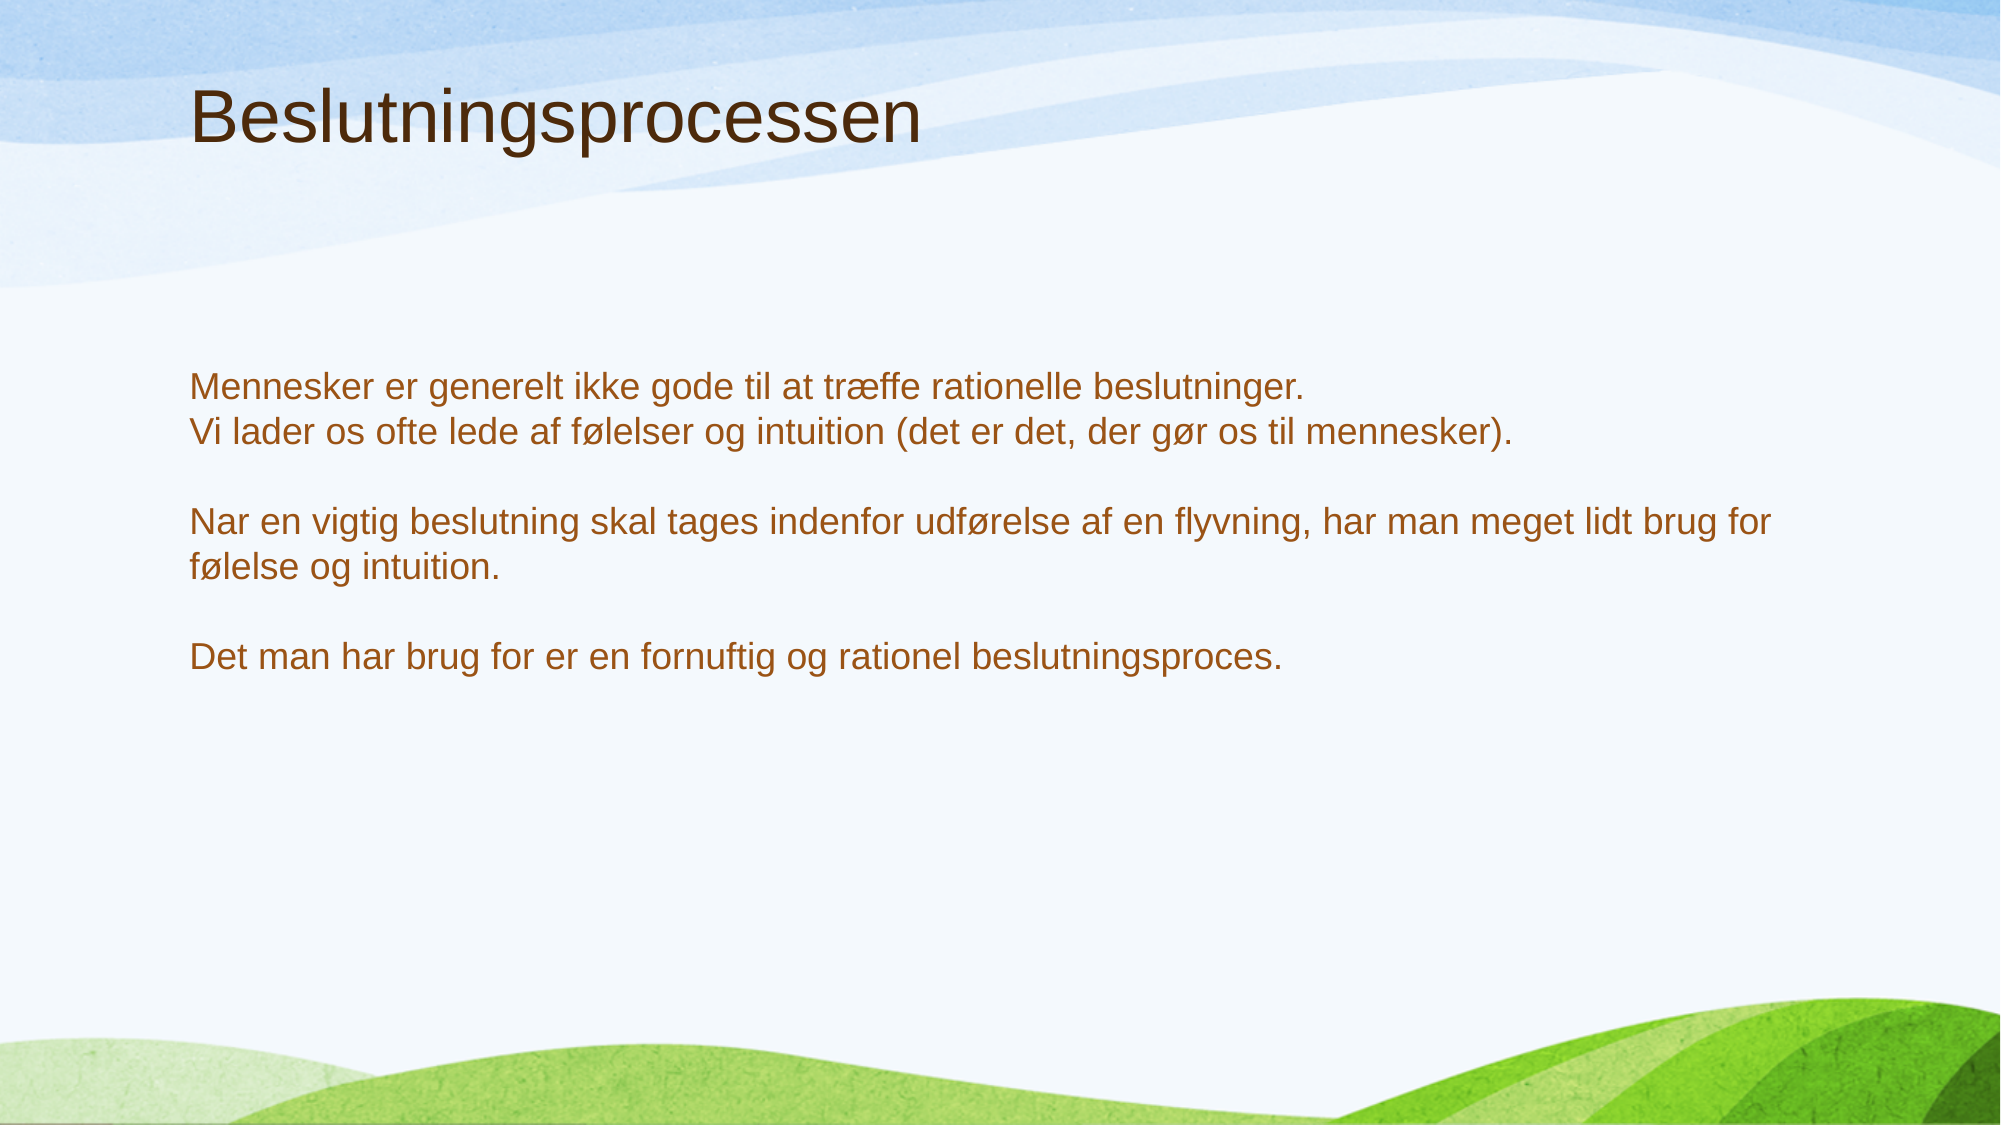

# Beslutningsprocessen
Mennesker er generelt ikke gode til at træffe rationelle beslutninger.
Vi lader os ofte lede af følelser og intuition (det er det, der gør os til mennesker).

Nar en vigtig beslutning skal tages indenfor udførelse af en flyvning, har man meget lidt brug for følelse og intuition.

Det man har brug for er en fornuftig og rationel beslutningsproces.